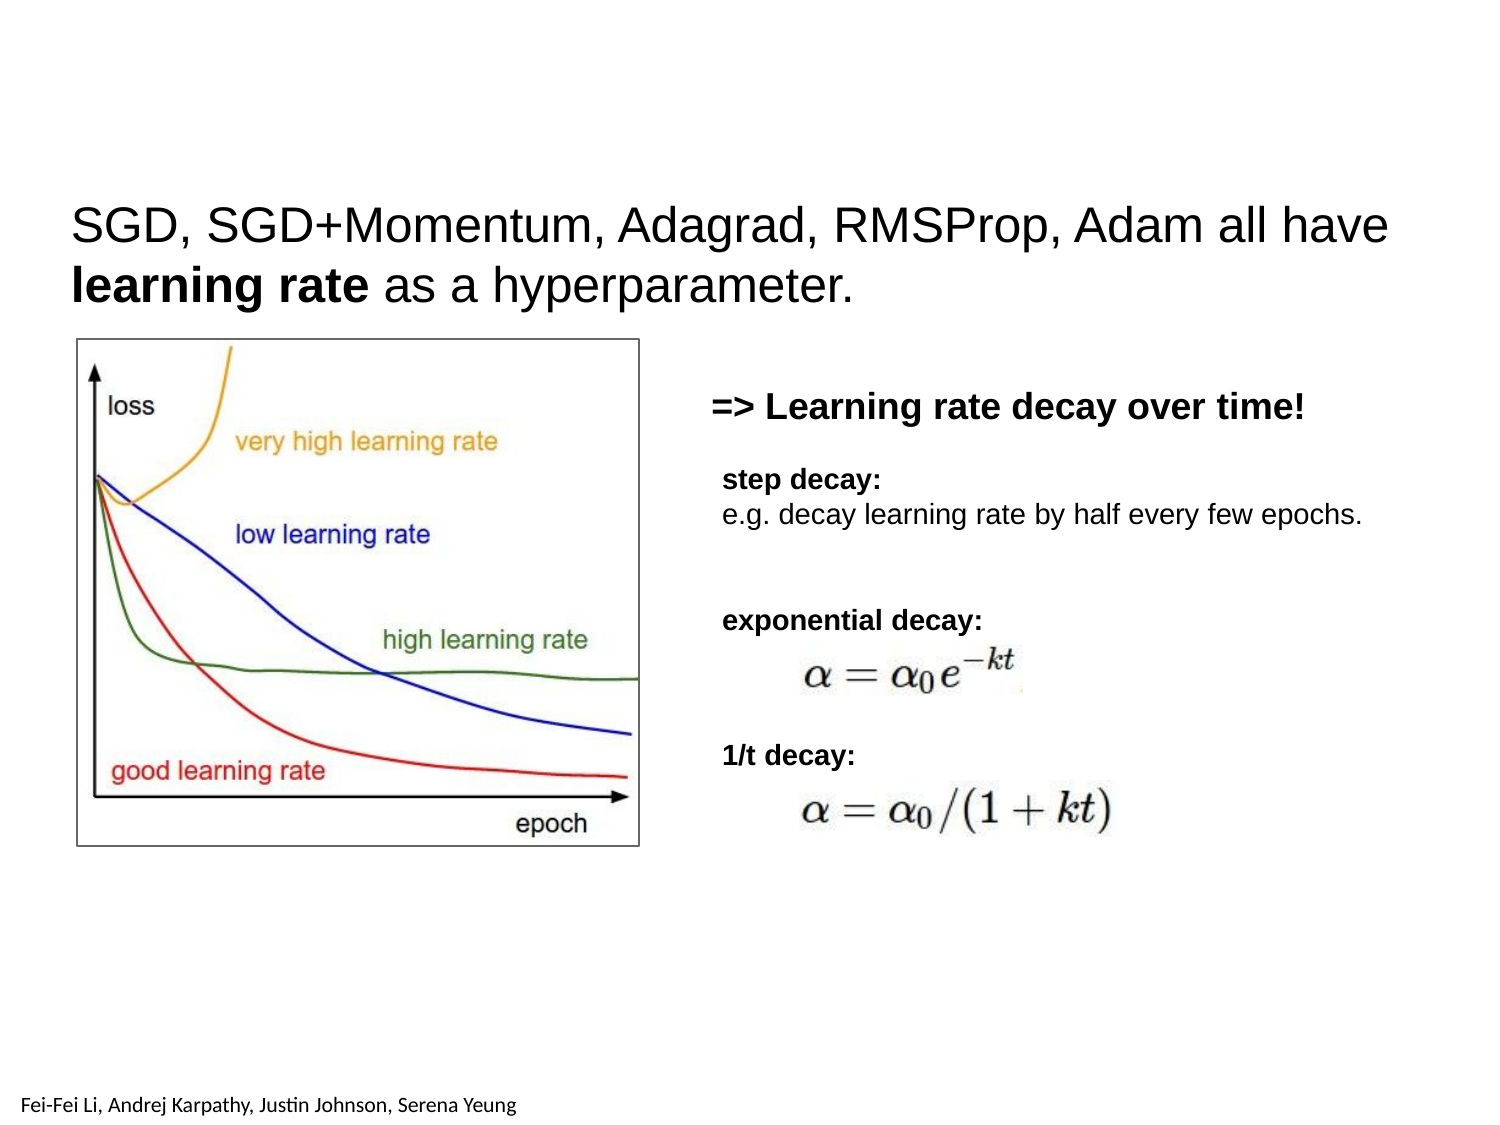

# SGD, SGD+Momentum, Adagrad, RMSProp, Adam all have
learning rate as a hyperparameter.

=> Learning rate decay over time!
step decay:
e.g. decay learning rate by half every few epochs.

exponential decay:

1/t decay:
April 24, 2018

Fei-Fei Li & Justin Johnson & Serena Yeung	Lecture 7 -	April 24, 2018
Fei-Fei Li, Andrej Karpathy, Justin Johnson, Serena Yeung